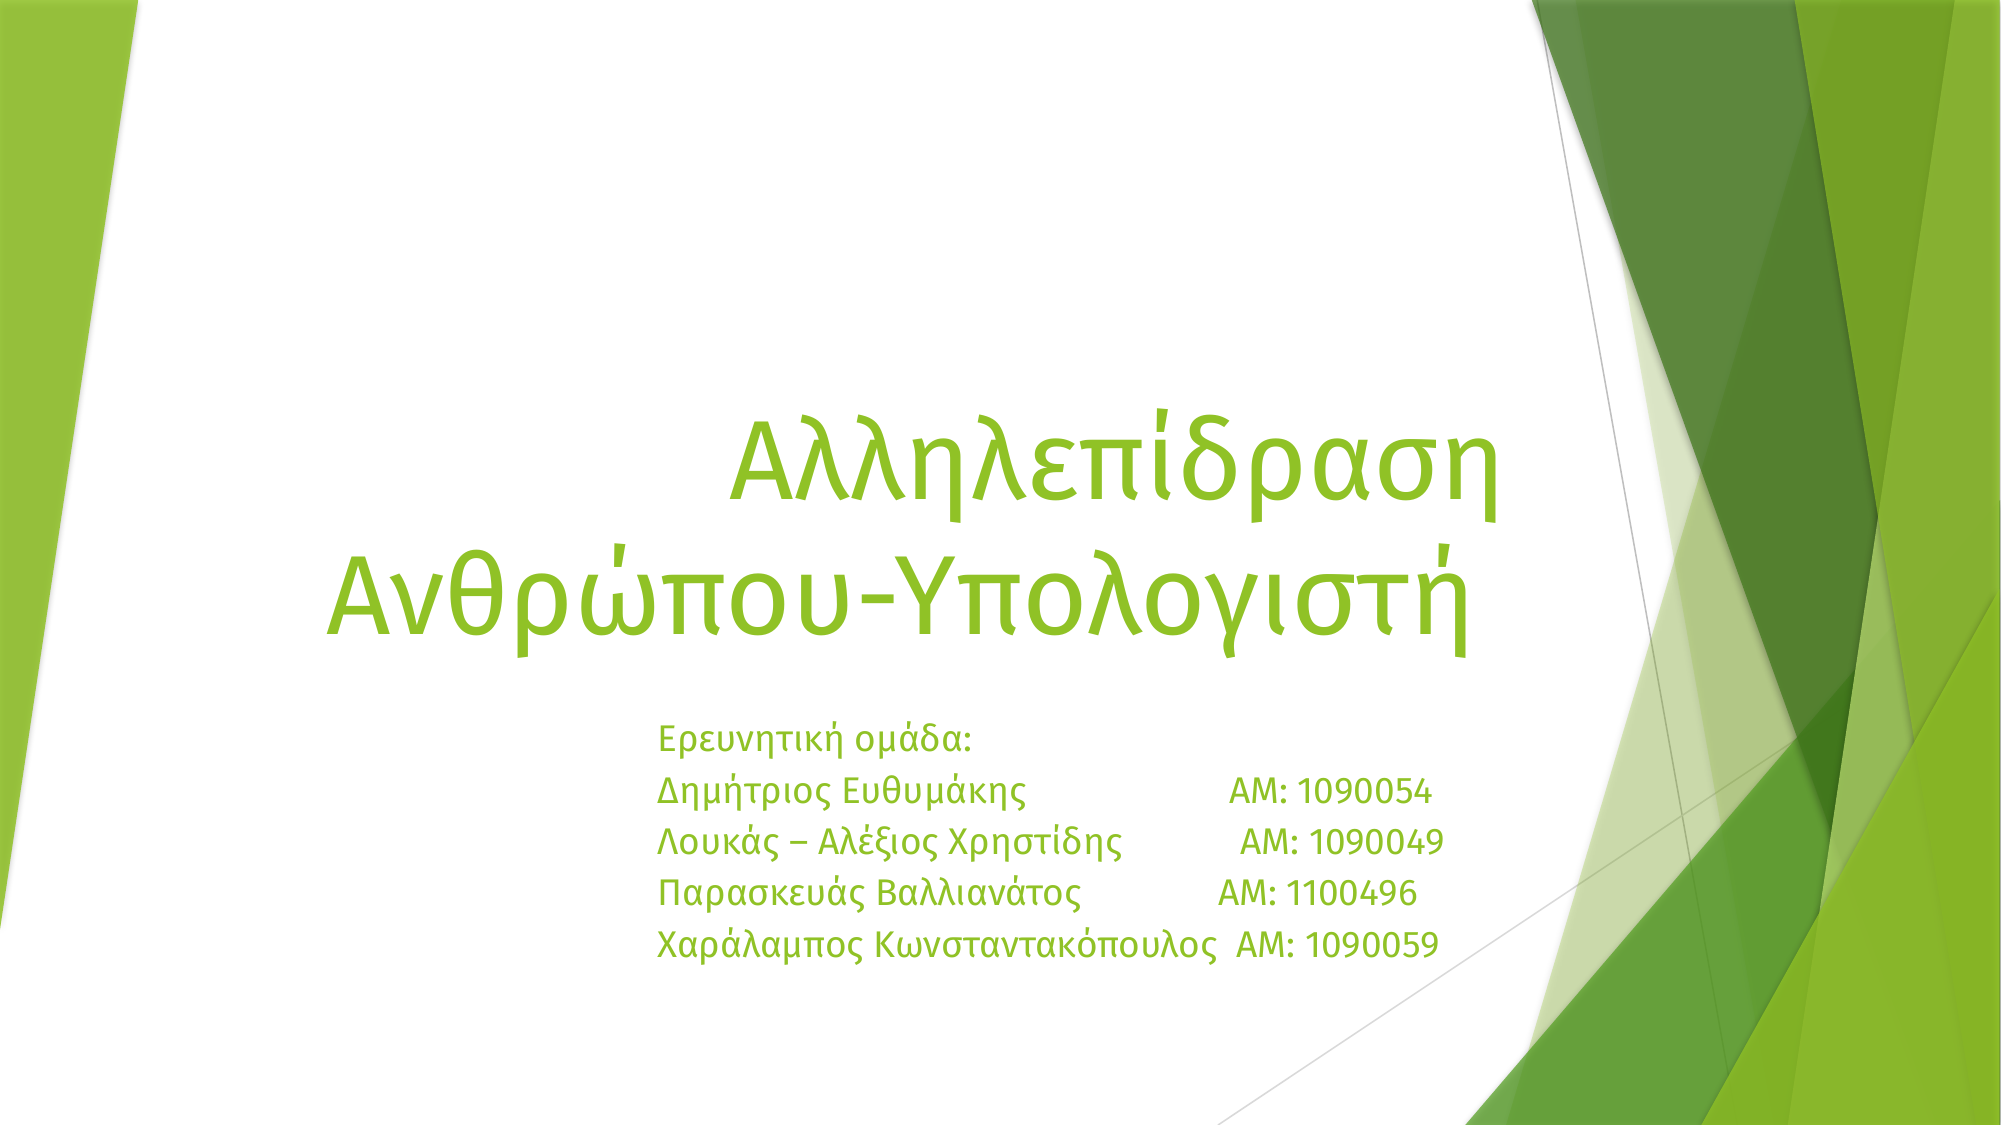

# Αλληλεπίδραση Ανθρώπου-Υπολογιστή
Ερευνητική ομάδα:
Δημήτριος Ευθυμάκης 	                  ΑΜ: 1090054
Λουκάς – Αλέξιος Χρηστίδης 	         ΑΜ: 1090049
Παρασκευάς Βαλλιανάτος              ΑΜ: 1100496
Χαράλαμπος Κωνσταντακόπουλος  ΑΜ: 1090059